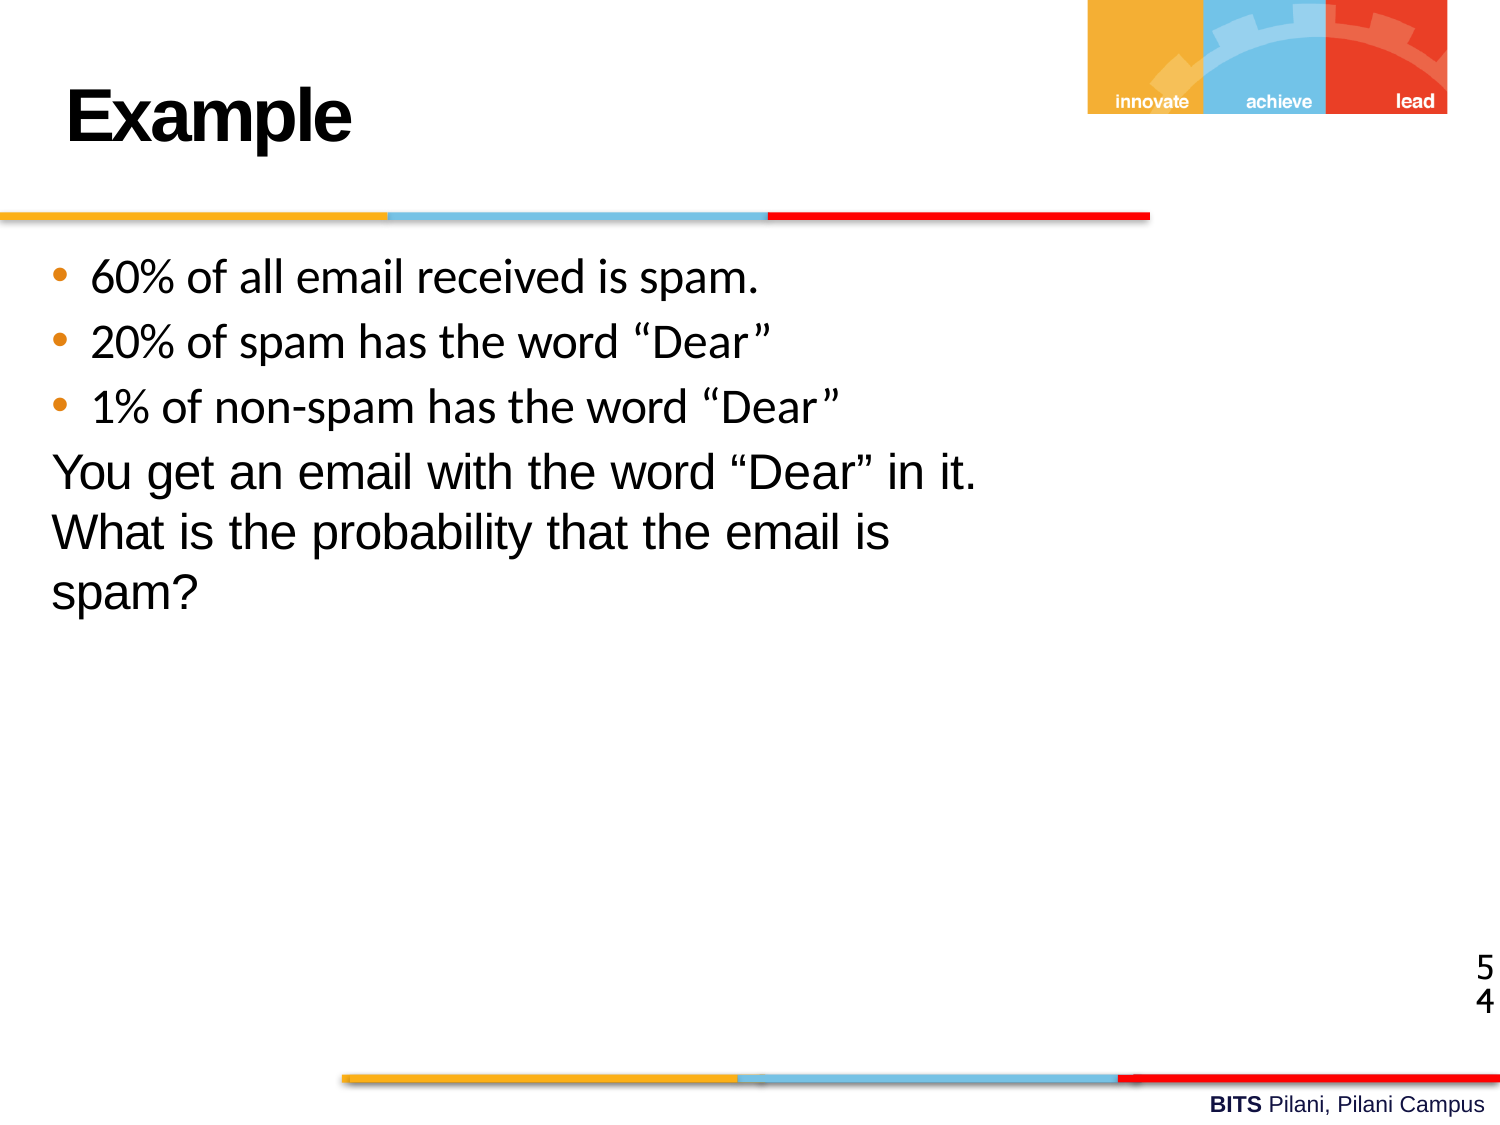

Example
60% of all email received is spam.
20% of spam has the word “Dear”
1% of non-spam has the word “Dear”
You get an email with the word “Dear” in it.  What is the probability that the email is spam?

54